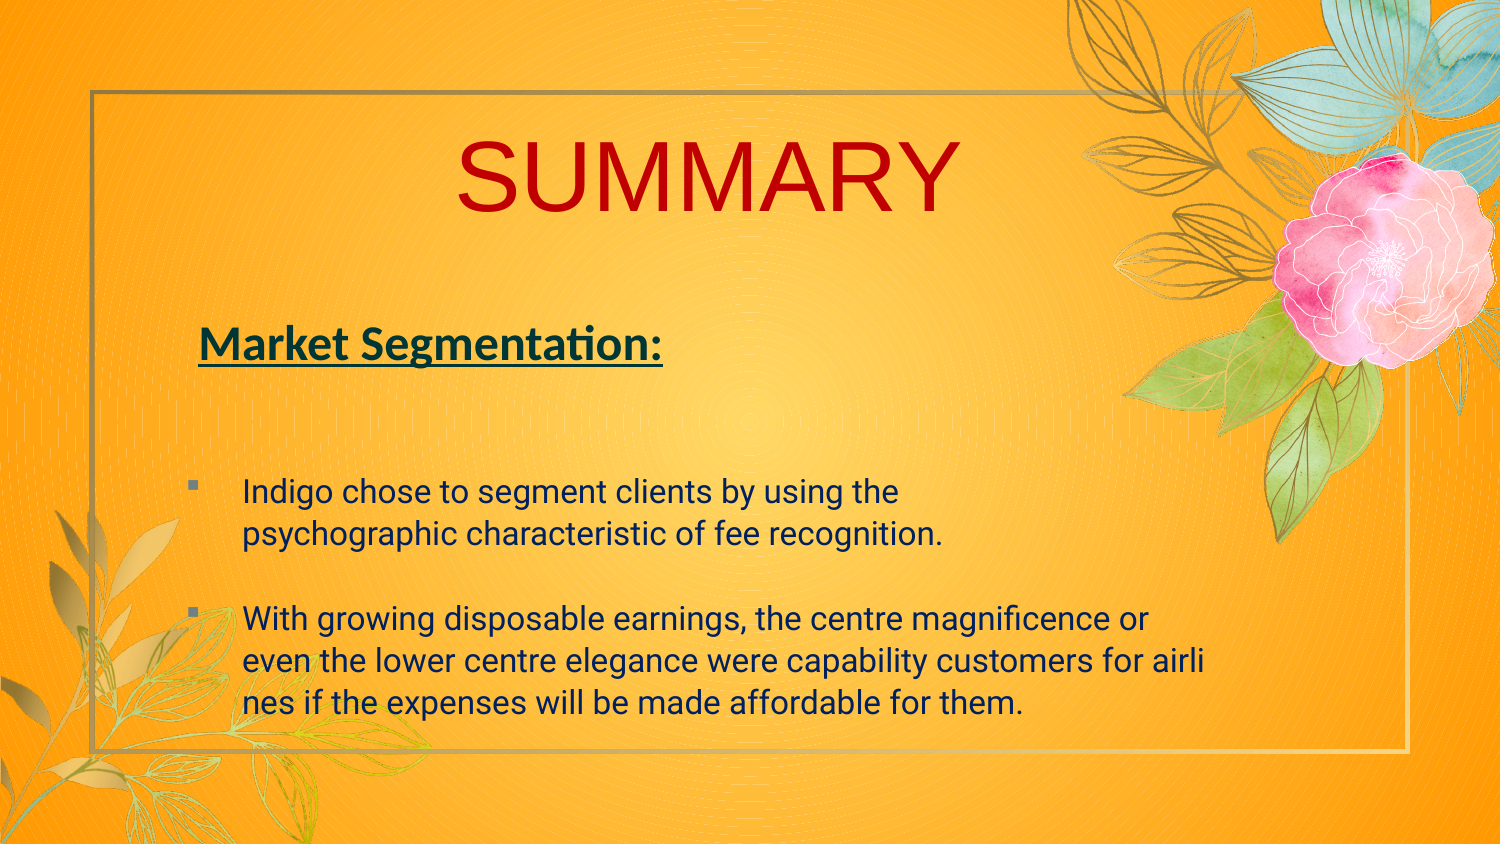

# SUMMARY
Market Segmentation:

Indigo chose to segment clients by using the psychographic characteristic of fee recognition.

With growing disposable earnings, the centre magnificence or even the lower centre elegance were capability customers for airlines if the expenses will be made affordable for them.